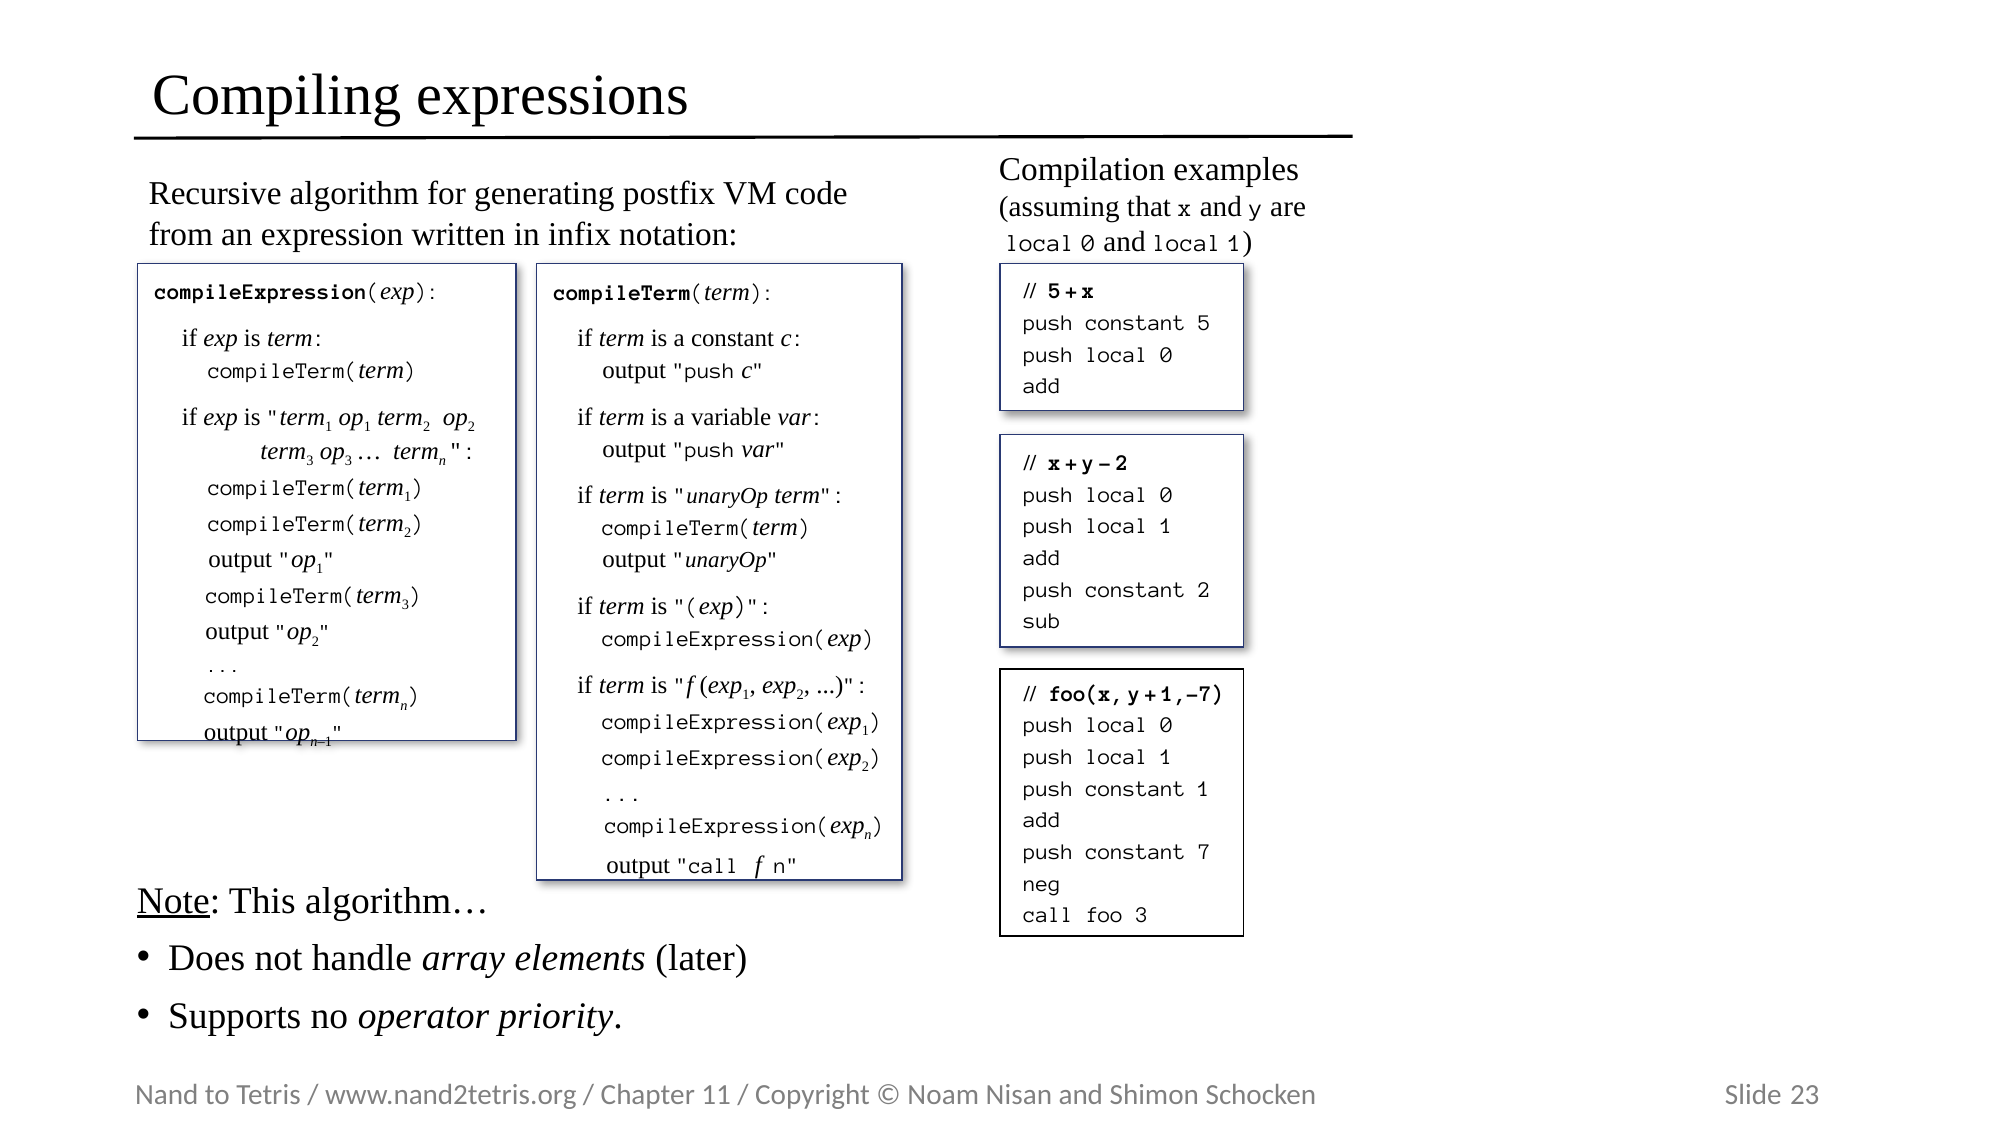

# Compiling expressions

Compilation examples
(assuming that x and y are
 local 0 and local 1)
// 5 + x
push constant 5
push local 0
add
// x + y – 2
push local 0
push local 1
add
push constant 2
sub
// foo(x, y + 1,–7)
push local 0
push local 1
push constant 1
add
push constant 7
neg
call foo 3
Recursive algorithm for generating postfix VM code from an expression written in infix notation:
compileExpression(exp):
   if exp is term:
   compileTerm(term)
   if exp is "term1 op1 term2 op2
                              term3 op3 … termn ":
   compileTerm(term1)
   compileTerm(term2)
      output "op1"
   compileTerm(term3)
      output "op2"
   ...
   compileTerm(termn)
      output "opn–1"

compileTerm(term):
if term is a constant c:
    output "push c"
if term is a variable var:
    output "push var"
if term is "unaryOp term":
  compileTerm(term)
    output "unaryOp"
if term is "(exp)":
  compileExpression(exp)
if term is "f (exp1, exp2, ...)":
  compileExpression(exp1)
  compileExpression(exp2)
    ...
  compileExpression(expn)
    output "call  f  n"
Note: This algorithm…
Does not handle array elements (later)
Supports no operator priority.